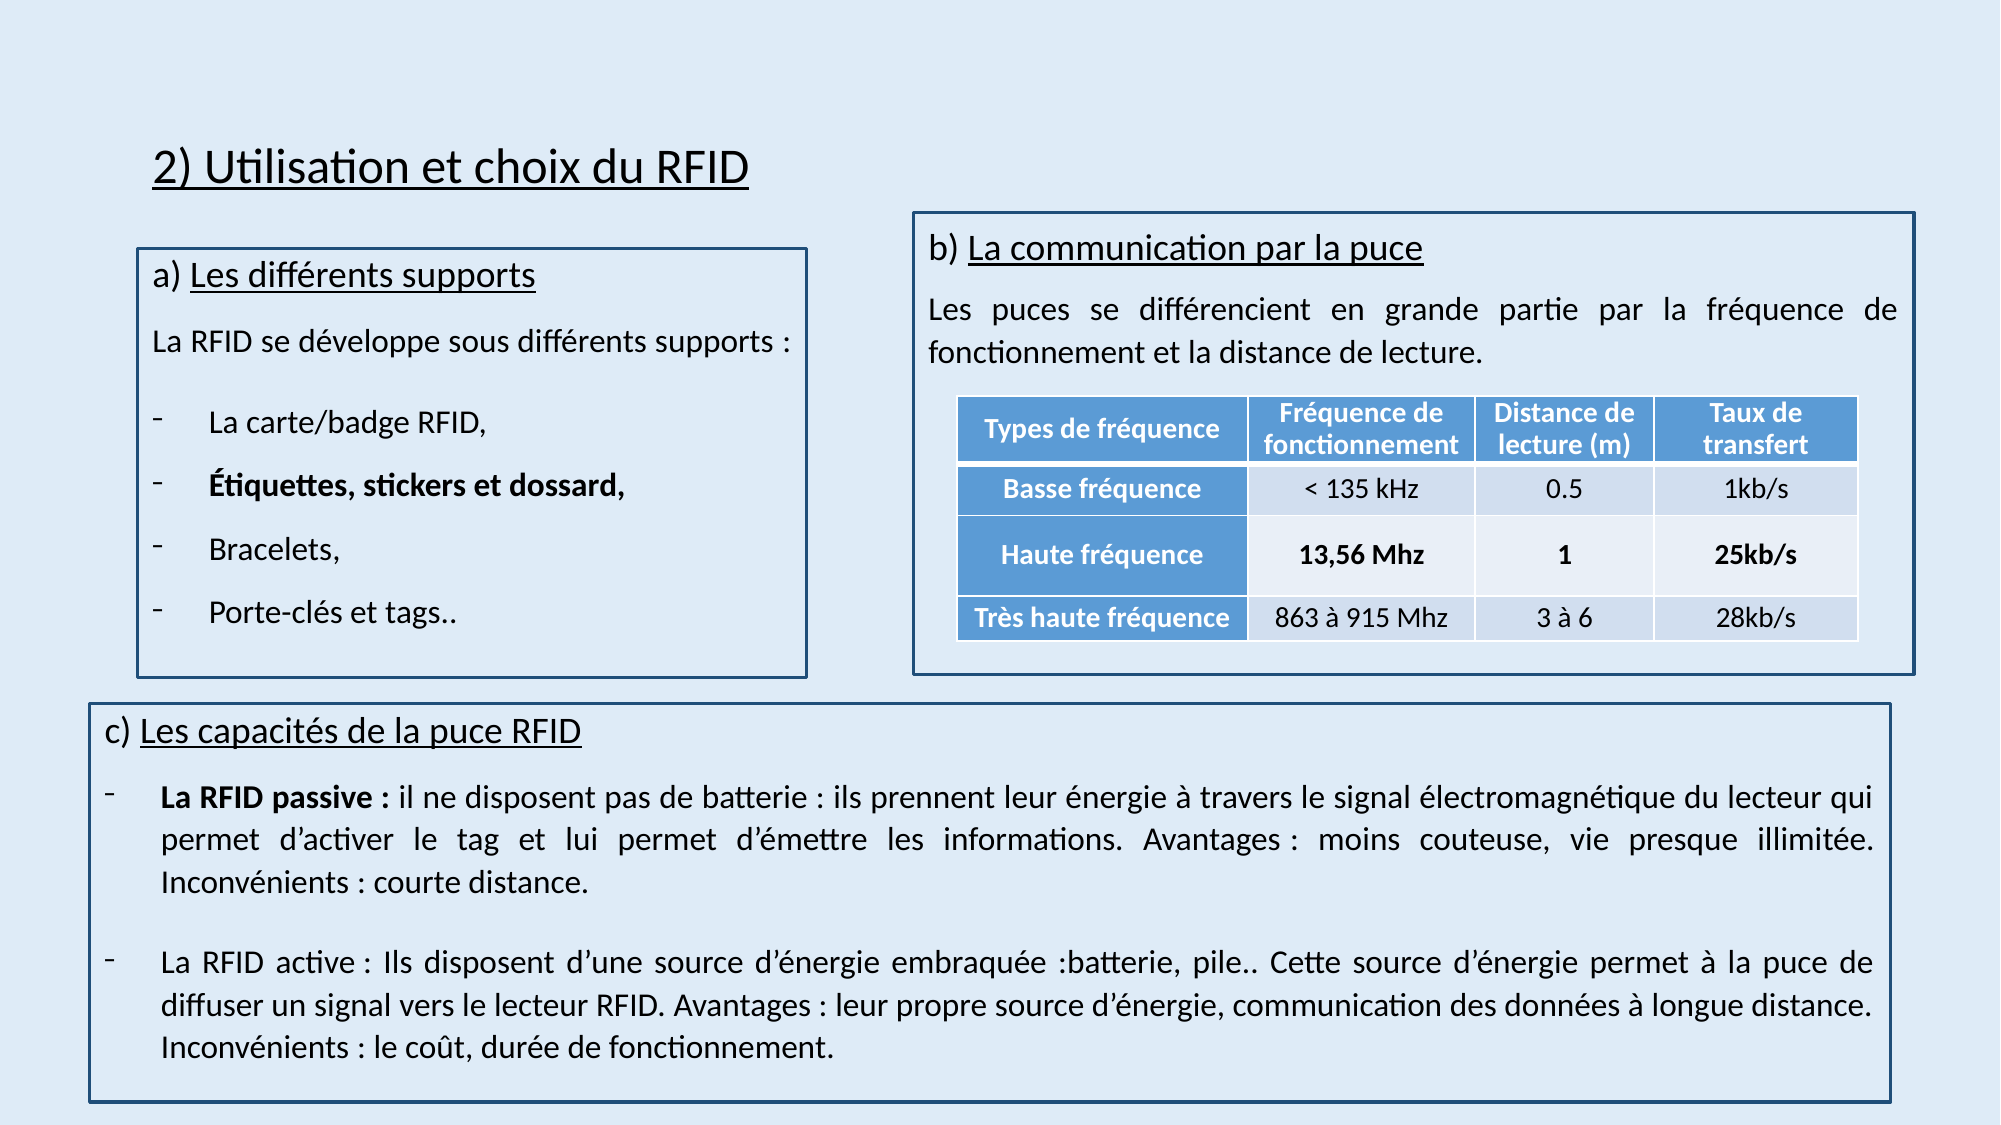

# 2) Utilisation et choix du RFID
b) La communication par la puce
Les puces se différencient en grande partie par la fréquence de fonctionnement et la distance de lecture.

a) Les différents supports
La RFID se développe sous différents supports :
La carte/badge RFID,
Étiquettes, stickers et dossard,
Bracelets,
Porte-clés et tags..
| Types de fréquence | Fréquence de fonctionnement | Distance de lecture (m) | Taux de transfert |
| --- | --- | --- | --- |
| Basse fréquence | < 135 kHz | 0.5 | 1kb/s |
| Haute fréquence | 13,56 Mhz | 1 | 25kb/s |
| Très haute fréquence | 863 à 915 Mhz | 3 à 6 | 28kb/s |
c) Les capacités de la puce RFID
La RFID passive : il ne disposent pas de batterie : ils prennent leur énergie à travers le signal électromagnétique du lecteur qui permet d’activer le tag et lui permet d’émettre les informations. Avantages : moins couteuse, vie presque illimitée. Inconvénients : courte distance.
La RFID active : Ils disposent d’une source d’énergie embraquée :batterie, pile.. Cette source d’énergie permet à la puce de diffuser un signal vers le lecteur RFID. Avantages : leur propre source d’énergie, communication des données à longue distance. Inconvénients : le coût, durée de fonctionnement.